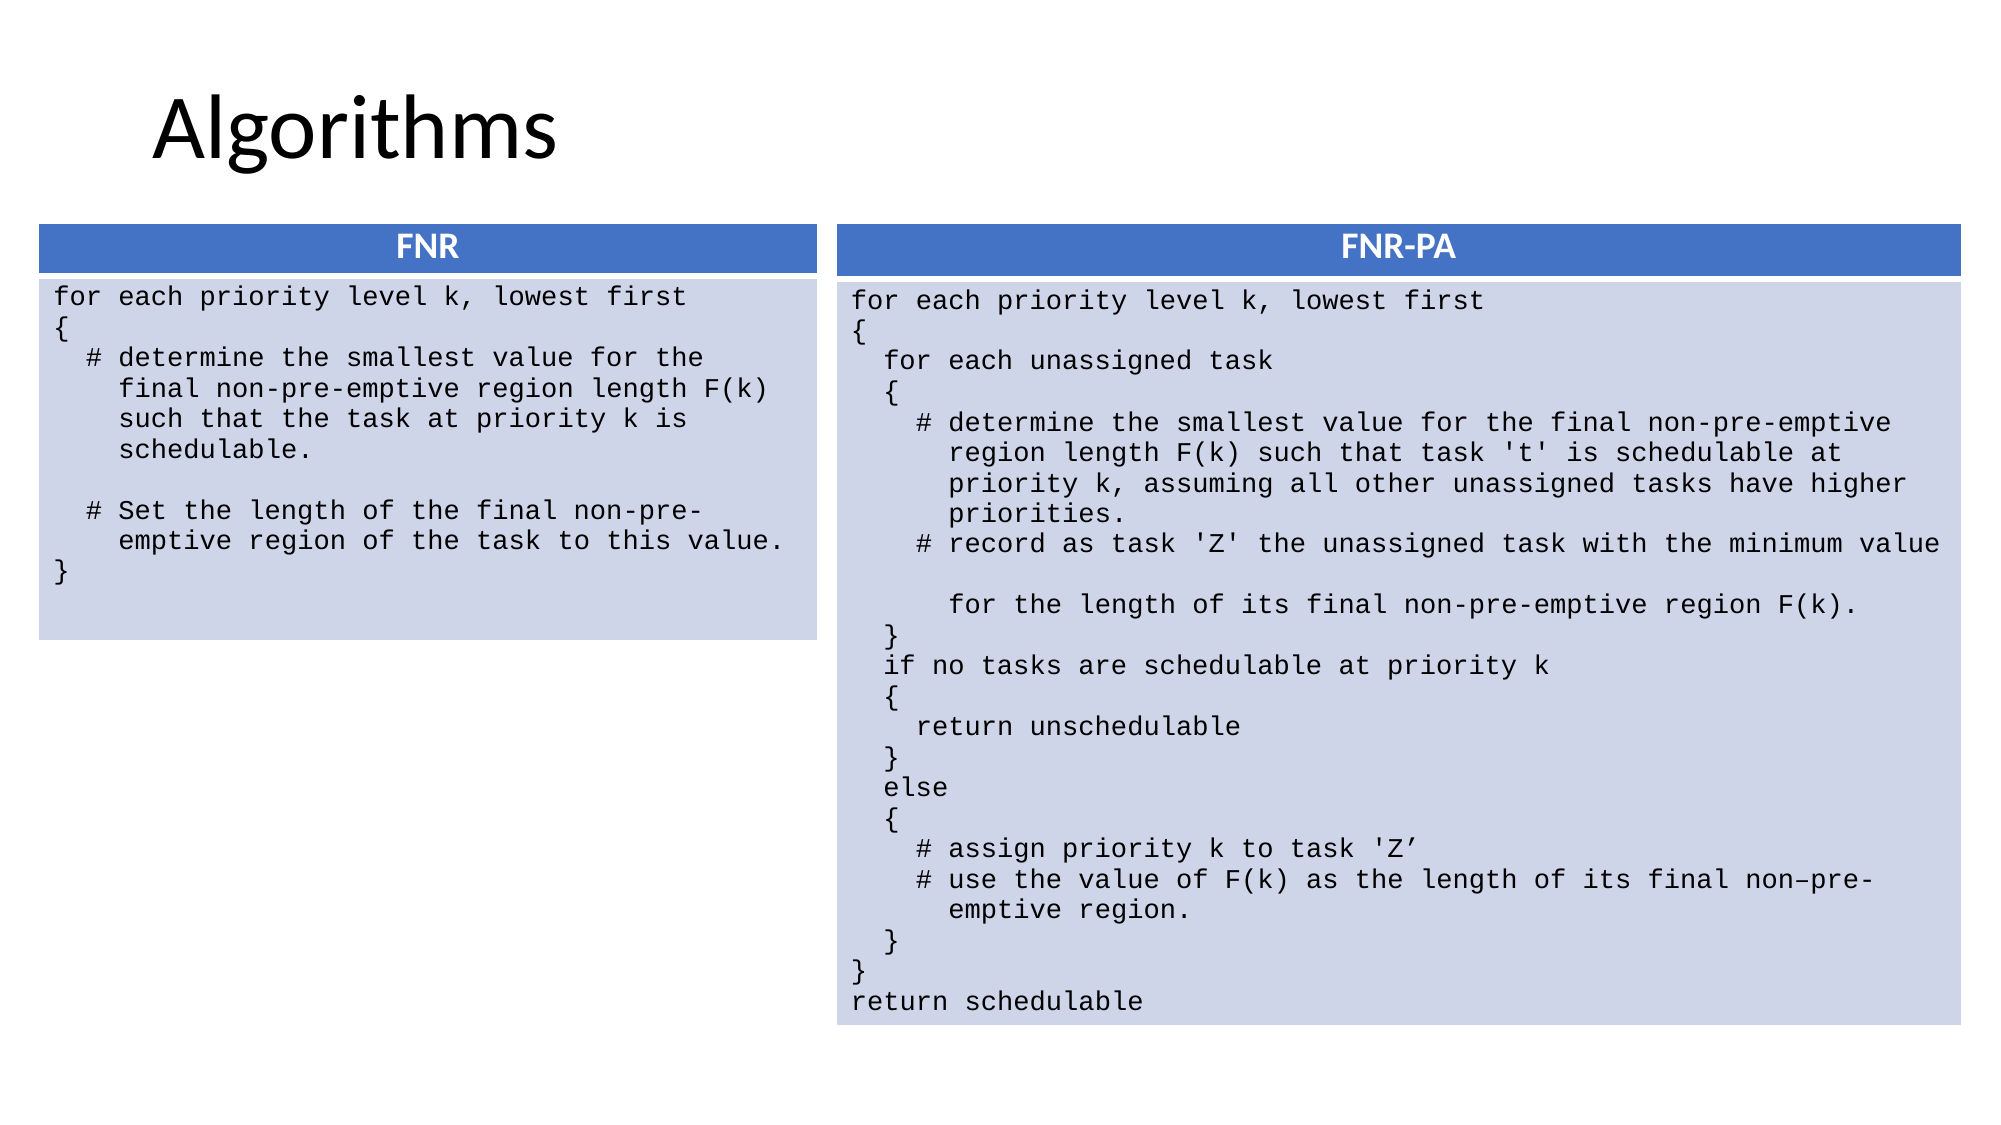

# Algorithms
| FNR |
| --- |
| for each priority level k, lowest first { # determine the smallest value for the final non-pre-emptive region length F(k) such that the task at priority k is schedulable. # Set the length of the final non-pre- emptive region of the task to this value. } |
| FNR-PA |
| --- |
| for each priority level k, lowest first { for each unassigned task { # determine the smallest value for the final non-pre-emptive region length F(k) such that task 't' is schedulable at priority k, assuming all other unassigned tasks have higher priorities. # record as task 'Z' the unassigned task with the minimum value for the length of its final non-pre-emptive region F(k). } if no tasks are schedulable at priority k { return unschedulable } else { # assign priority k to task 'Z’ # use the value of F(k) as the length of its final non–pre- emptive region. } } return schedulable |